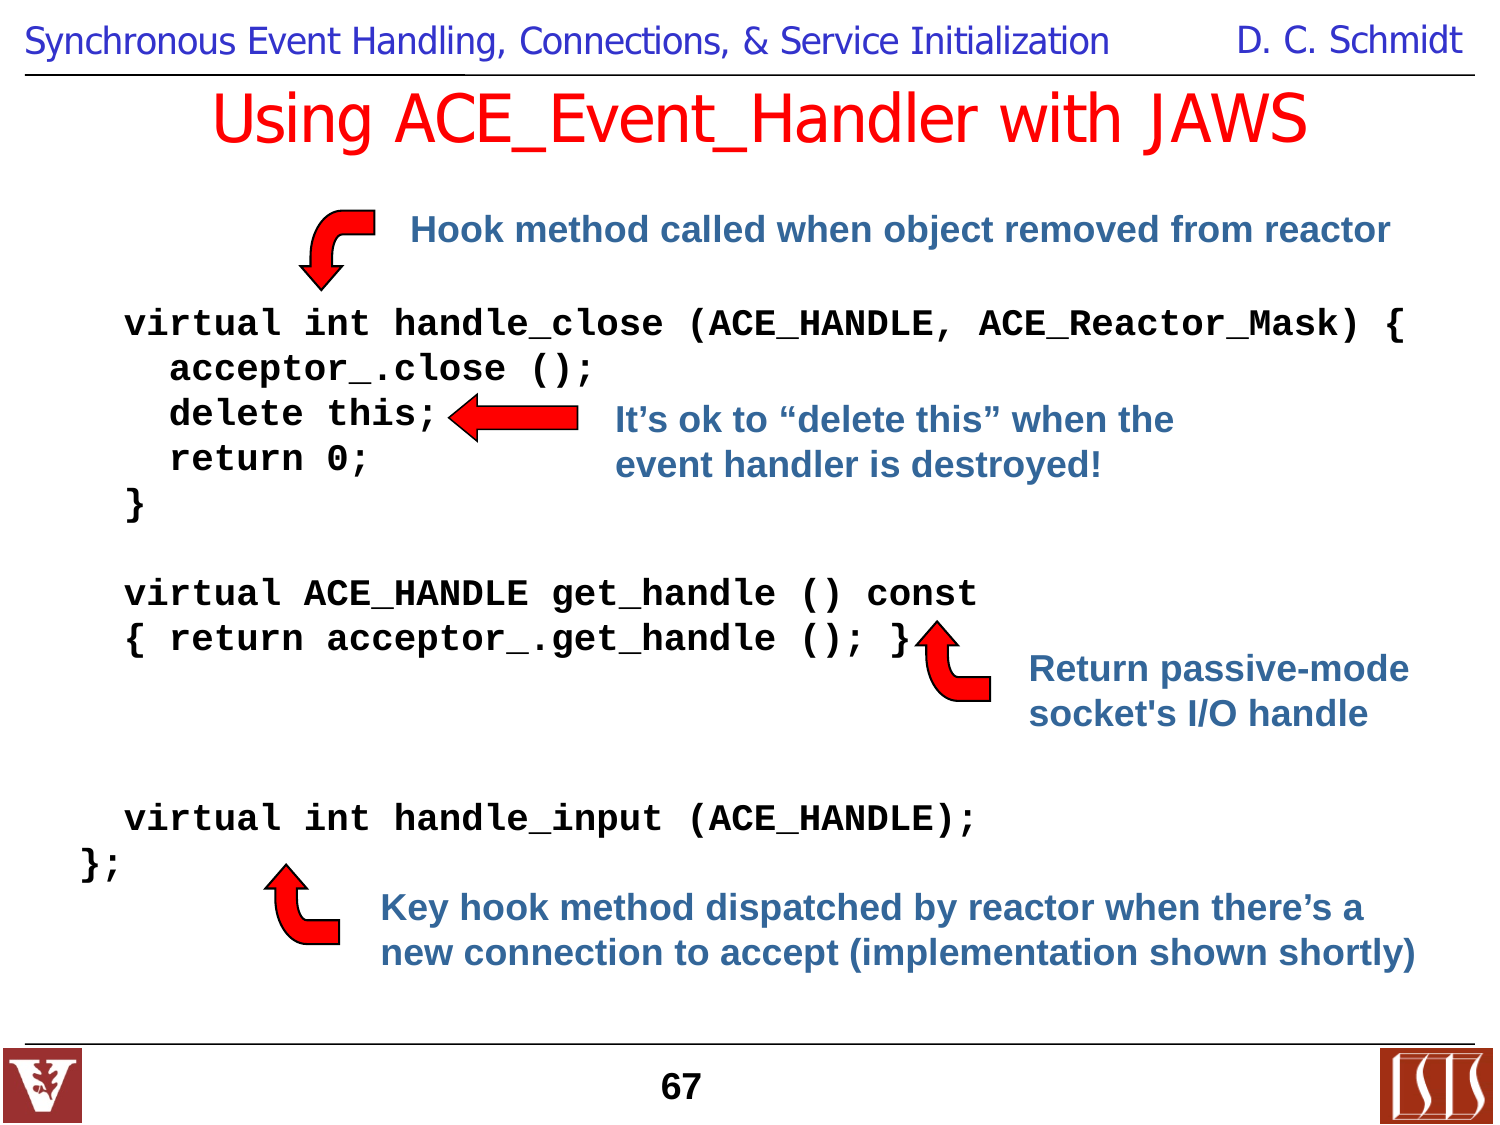

# Using ACE_Event_Handler with JAWS
Hook method called when object removed from reactor

  virtual int handle_close (ACE_HANDLE, ACE_Reactor_Mask) {
    acceptor_.close ();
    delete this;
    return 0;
  }

  virtual ACE_HANDLE get_handle () const
  { return acceptor_.get_handle (); }

  virtual int handle_input (ACE_HANDLE);
};

It’s ok to “delete this” when the
event handler is destroyed!

Return passive-mode socket's I/O handle

Key hook method dispatched by reactor when there’s a new connection to accept (implementation shown shortly)